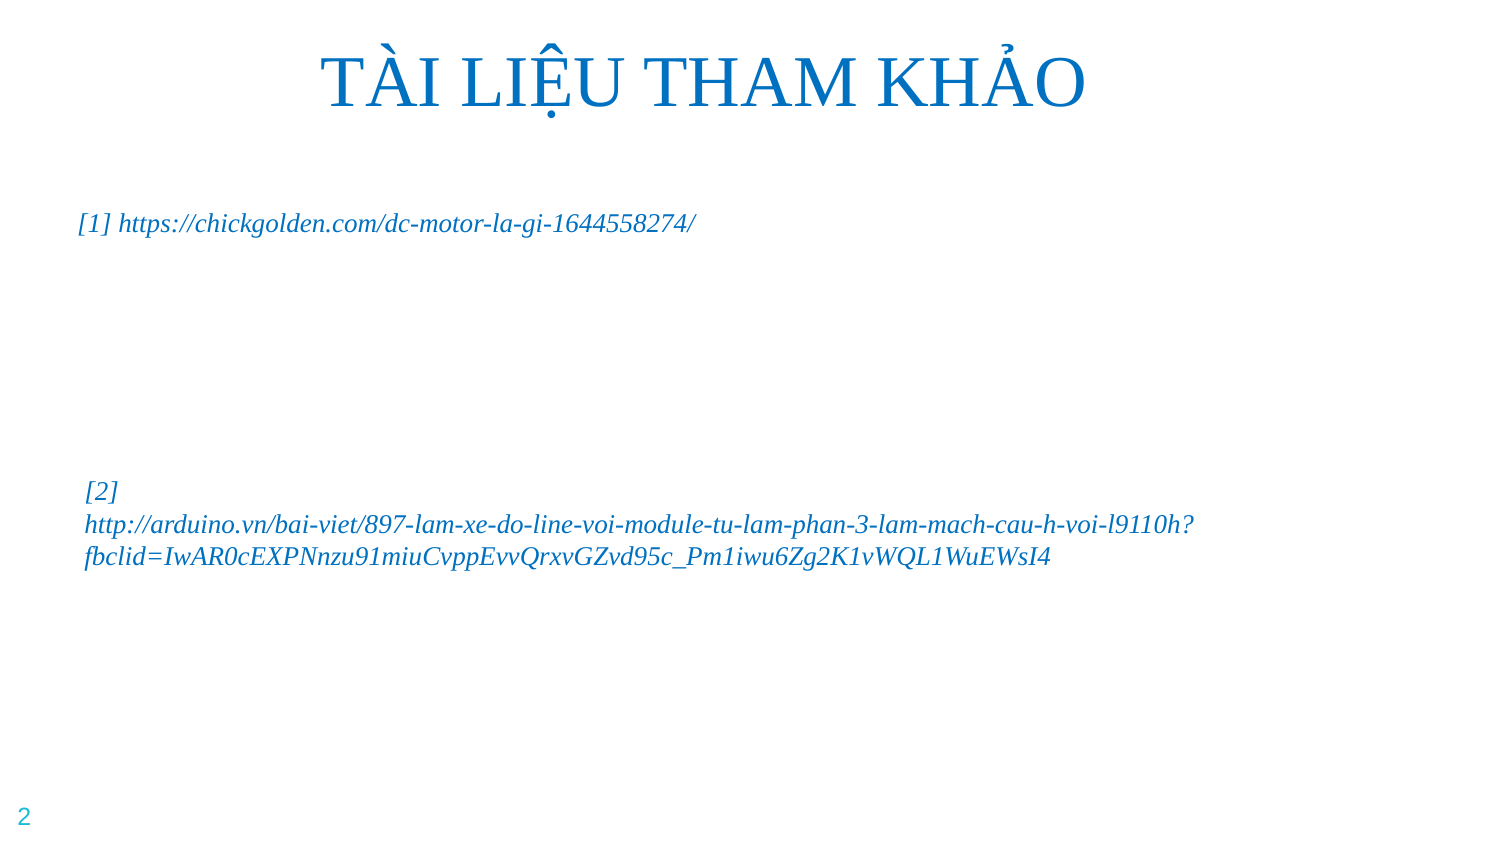

TÀI LIỆU THAM KHẢO
[1] https://chickgolden.com/dc-motor-la-gi-1644558274/
[2]
http://arduino.vn/bai-viet/897-lam-xe-do-line-voi-module-tu-lam-phan-3-lam-mach-cau-h-voi-l9110h?fbclid=IwAR0cEXPNnzu91miuCvppEvvQrxvGZvd95c_Pm1iwu6Zg2K1vWQL1WuEWsI4

2